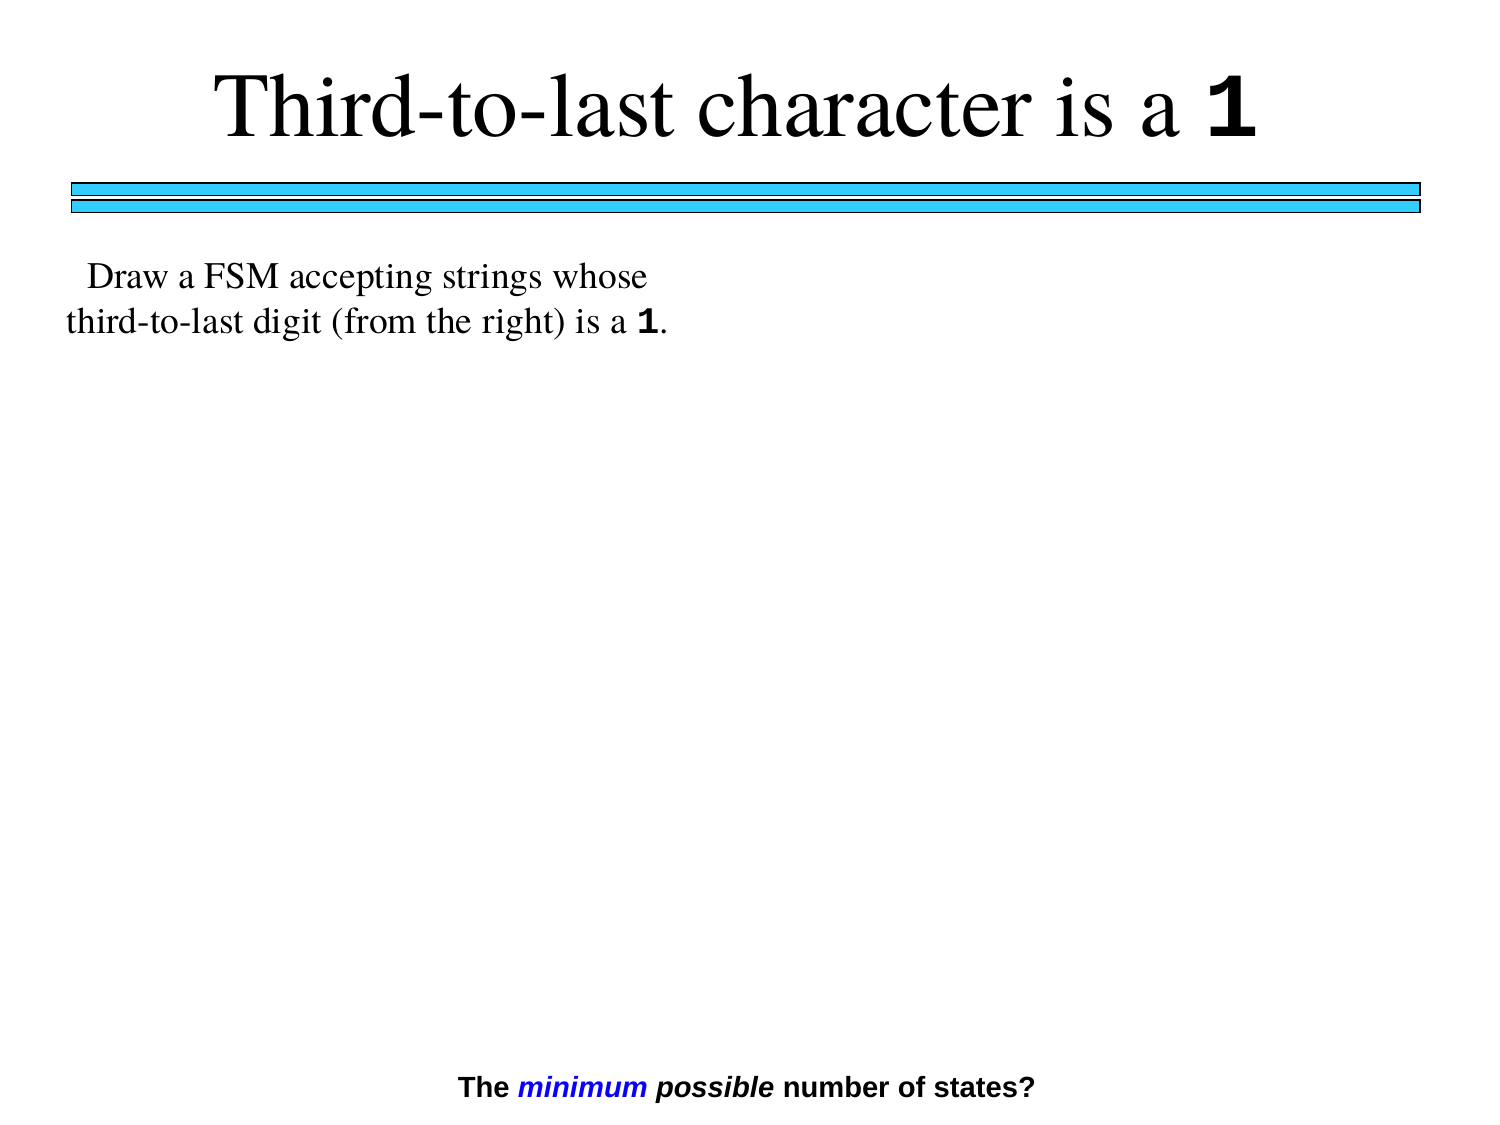

Third-to-last character is a 1

Draw a FSM accepting strings whose third-to-last digit (from the right) is a 1.
The minimum possible number of states?